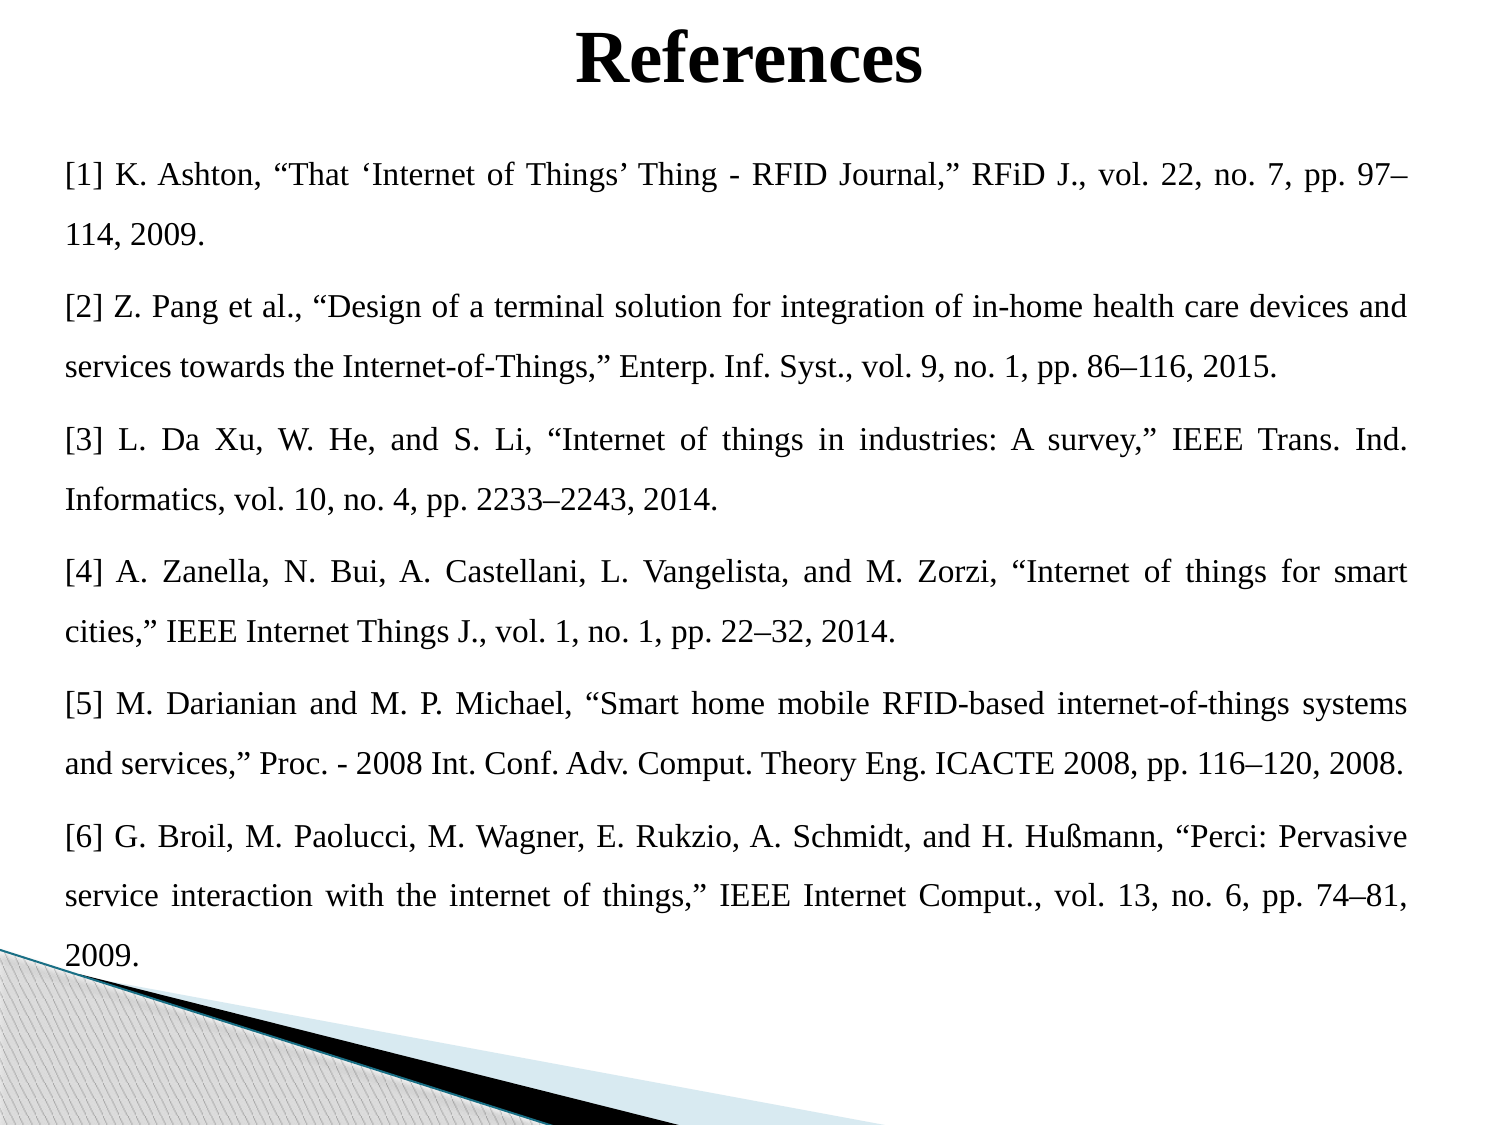

References
[1] K. Ashton, “That ‘Internet of Things’ Thing - RFID Journal,” RFiD J., vol. 22, no. 7, pp. 97– 114, 2009.
[2] Z. Pang et al., “Design of a terminal solution for integration of in-home health care devices and services towards the Internet-of-Things,” Enterp. Inf. Syst., vol. 9, no. 1, pp. 86–116, 2015.
[3] L. Da Xu, W. He, and S. Li, “Internet of things in industries: A survey,” IEEE Trans. Ind. Informatics, vol. 10, no. 4, pp. 2233–2243, 2014.
[4] A. Zanella, N. Bui, A. Castellani, L. Vangelista, and M. Zorzi, “Internet of things for smart cities,” IEEE Internet Things J., vol. 1, no. 1, pp. 22–32, 2014.
[5] M. Darianian and M. P. Michael, “Smart home mobile RFID-based internet-of-things systems and services,” Proc. - 2008 Int. Conf. Adv. Comput. Theory Eng. ICACTE 2008, pp. 116–120, 2008.
[6] G. Broil, M. Paolucci, M. Wagner, E. Rukzio, A. Schmidt, and H. Hußmann, “Perci: Pervasive service interaction with the internet of things,” IEEE Internet Comput., vol. 13, no. 6, pp. 74–81, 2009.